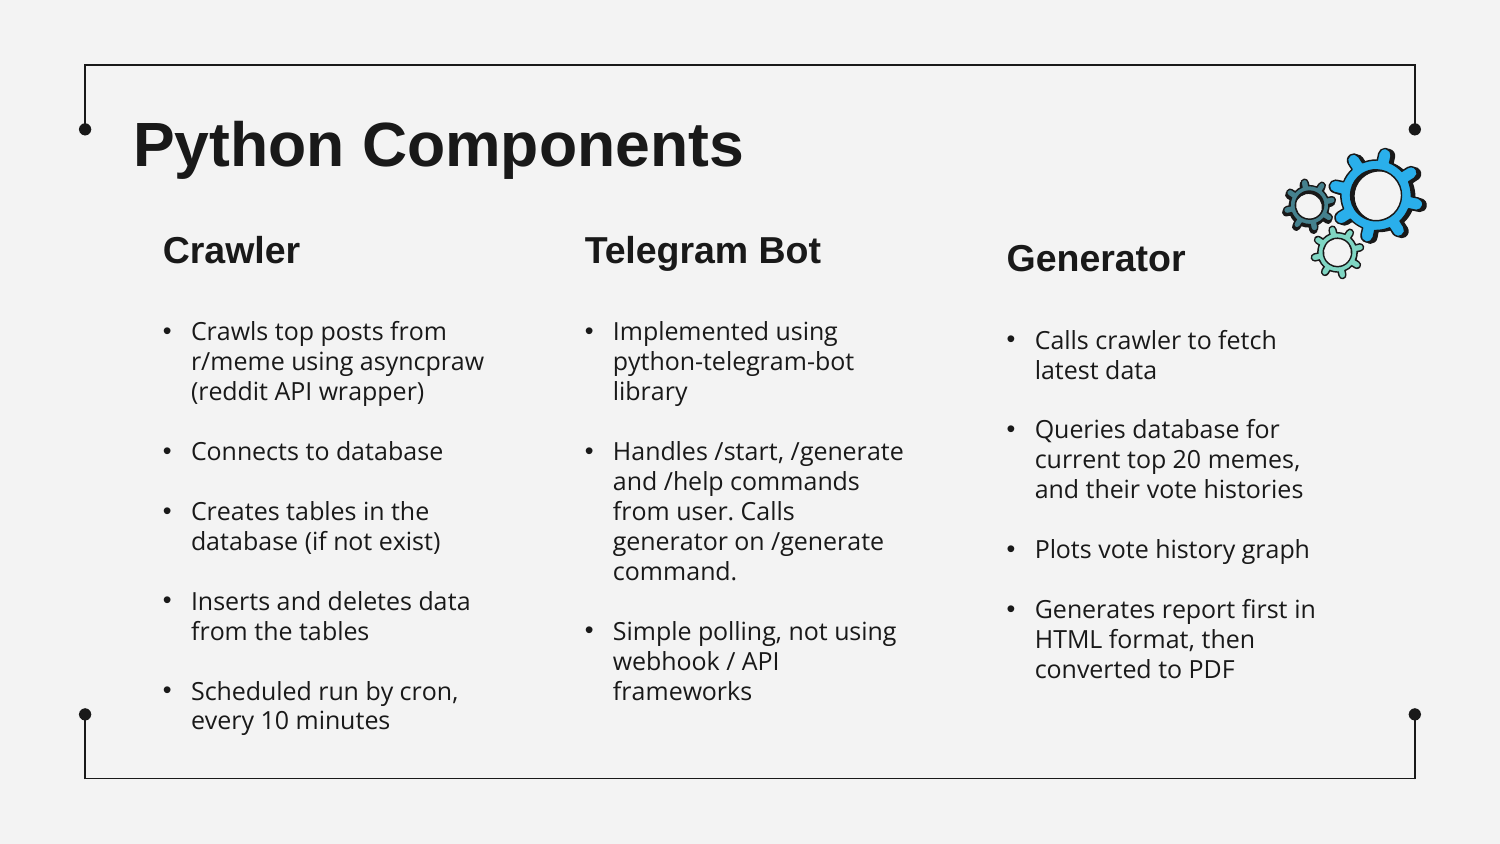

# Python Components

Crawler
Telegram Bot
Generator
Crawls top posts from r/meme using asyncpraw (reddit API wrapper)

Connects to database

Creates tables in the database (if not exist)

Inserts and deletes data from the tables

Scheduled run by cron, every 10 minutes

Implemented using python-telegram-bot library

Handles /start, /generate and /help commands from user. Calls generator on /generate command.

Simple polling, not using webhook / API frameworks

Calls crawler to fetch latest data

Queries database for current top 20 memes, and their vote histories

Plots vote history graph

Generates report first in HTML format, then converted to PDF